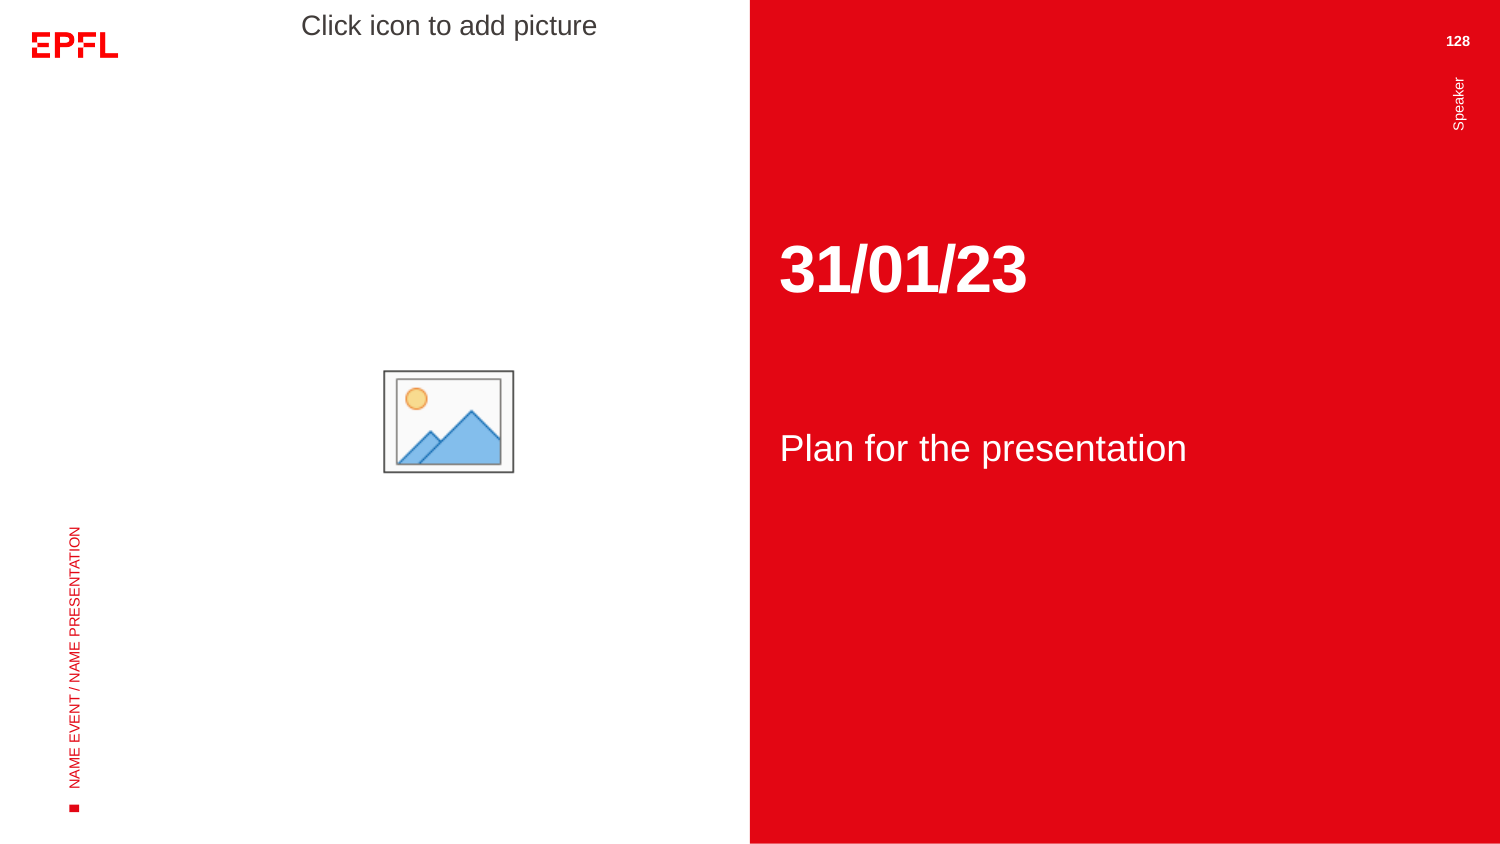

128
# 31/01/23
Speaker
Plan for the presentation
NAME EVENT / NAME PRESENTATION